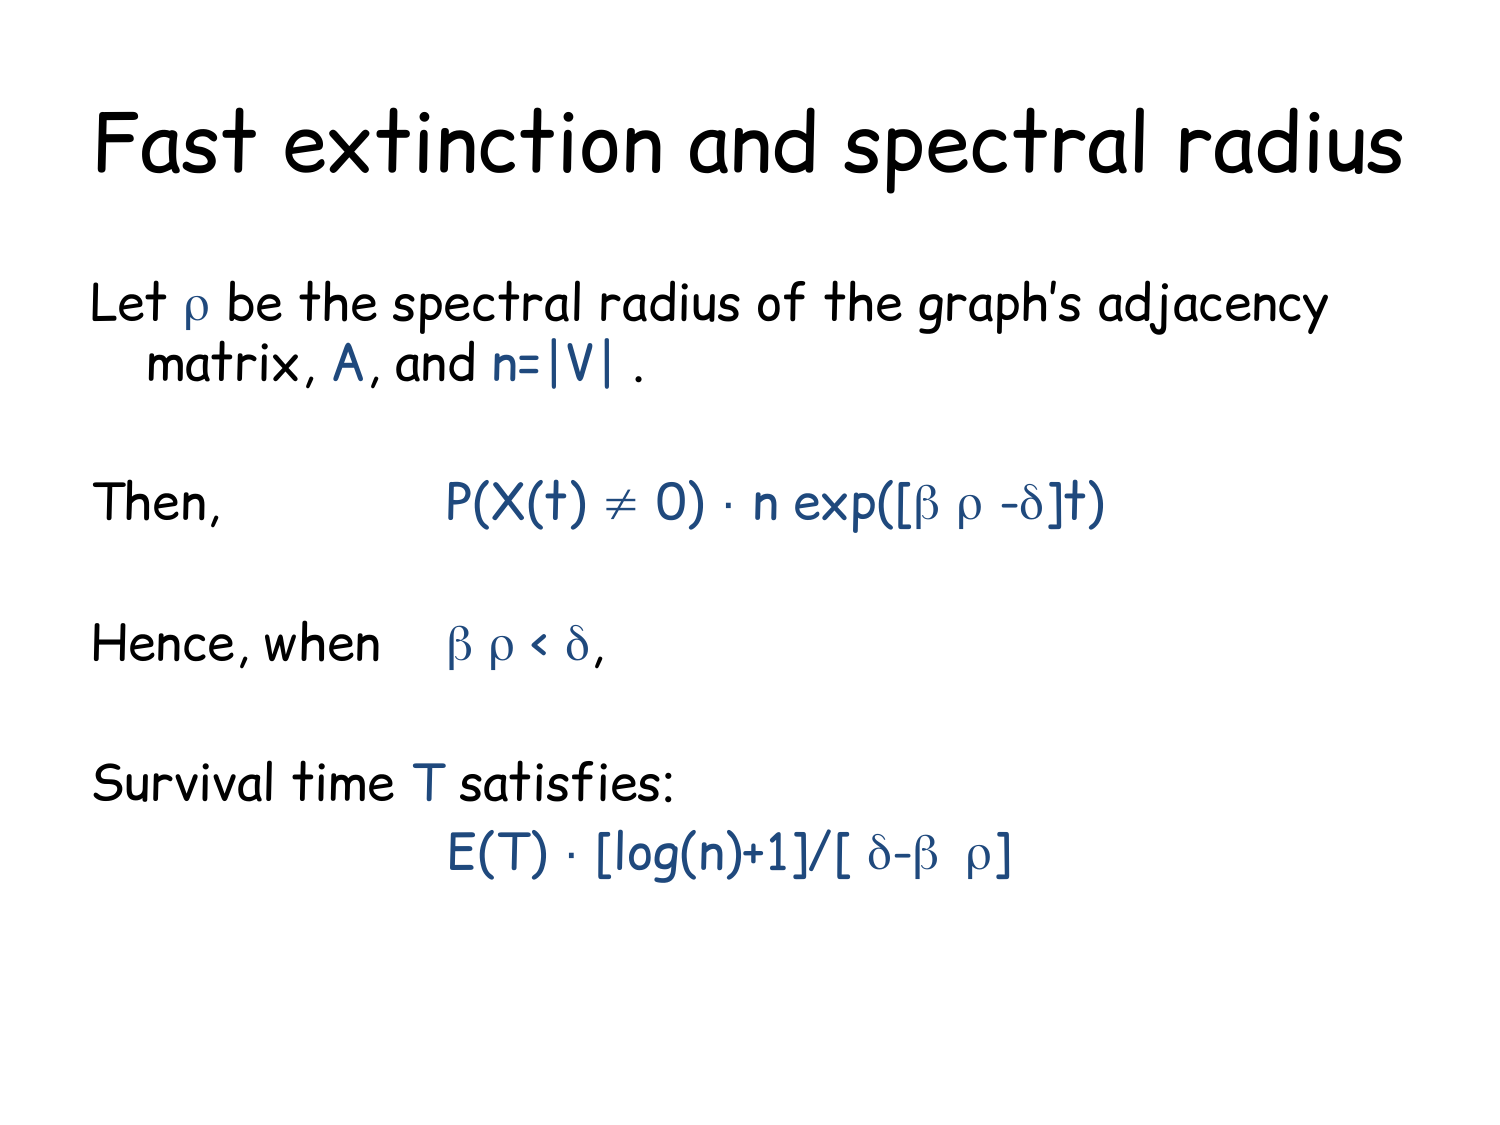

# Fast extinction and spectral radius
Let ρ be the spectral radius of the graph’s adjacency matrix, A, and n=|V| .

Then, 		P(X(t) ≠ 0) · n exp([β ρ -δ]t)

Hence, when 	β ρ < δ,

Survival time T satisfies:
			E(T) · [log(n)+1]/[ δ-β ρ]